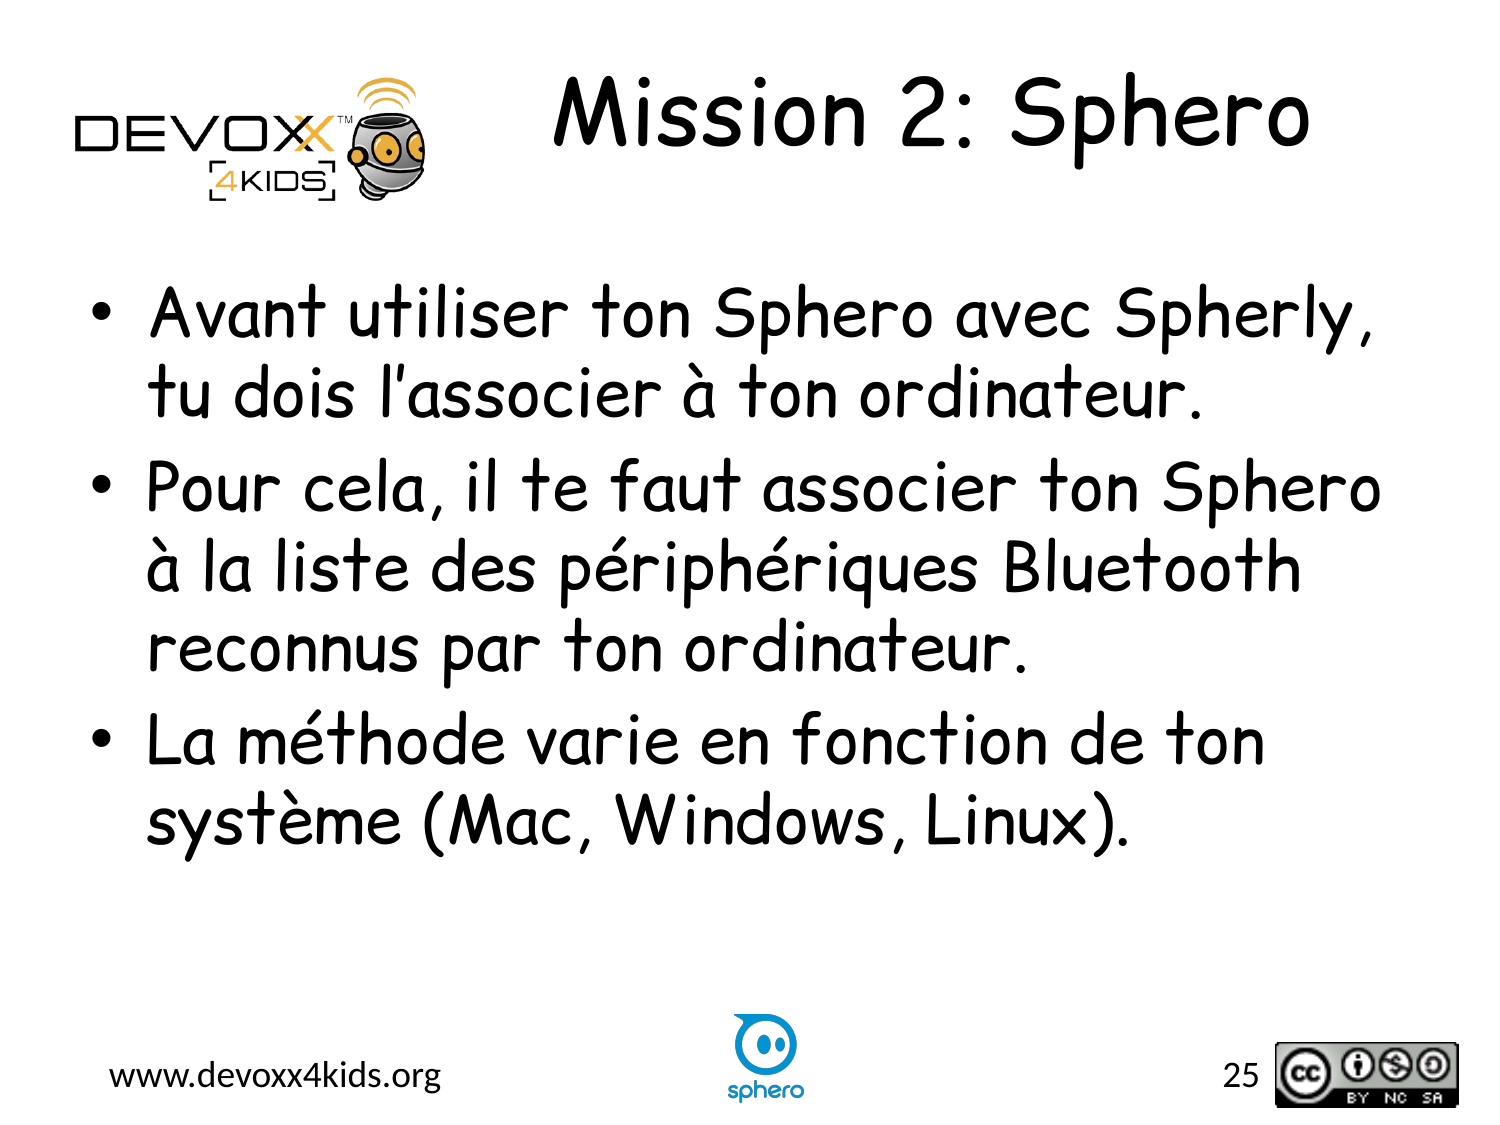

# Mission 2: Sphero
Avant utiliser ton Sphero avec Spherly, tu dois l’associer à ton ordinateur.
Pour cela, il te faut associer ton Sphero à la liste des périphériques Bluetooth reconnus par ton ordinateur.
La méthode varie en fonction de ton système (Mac, Windows, Linux).
25